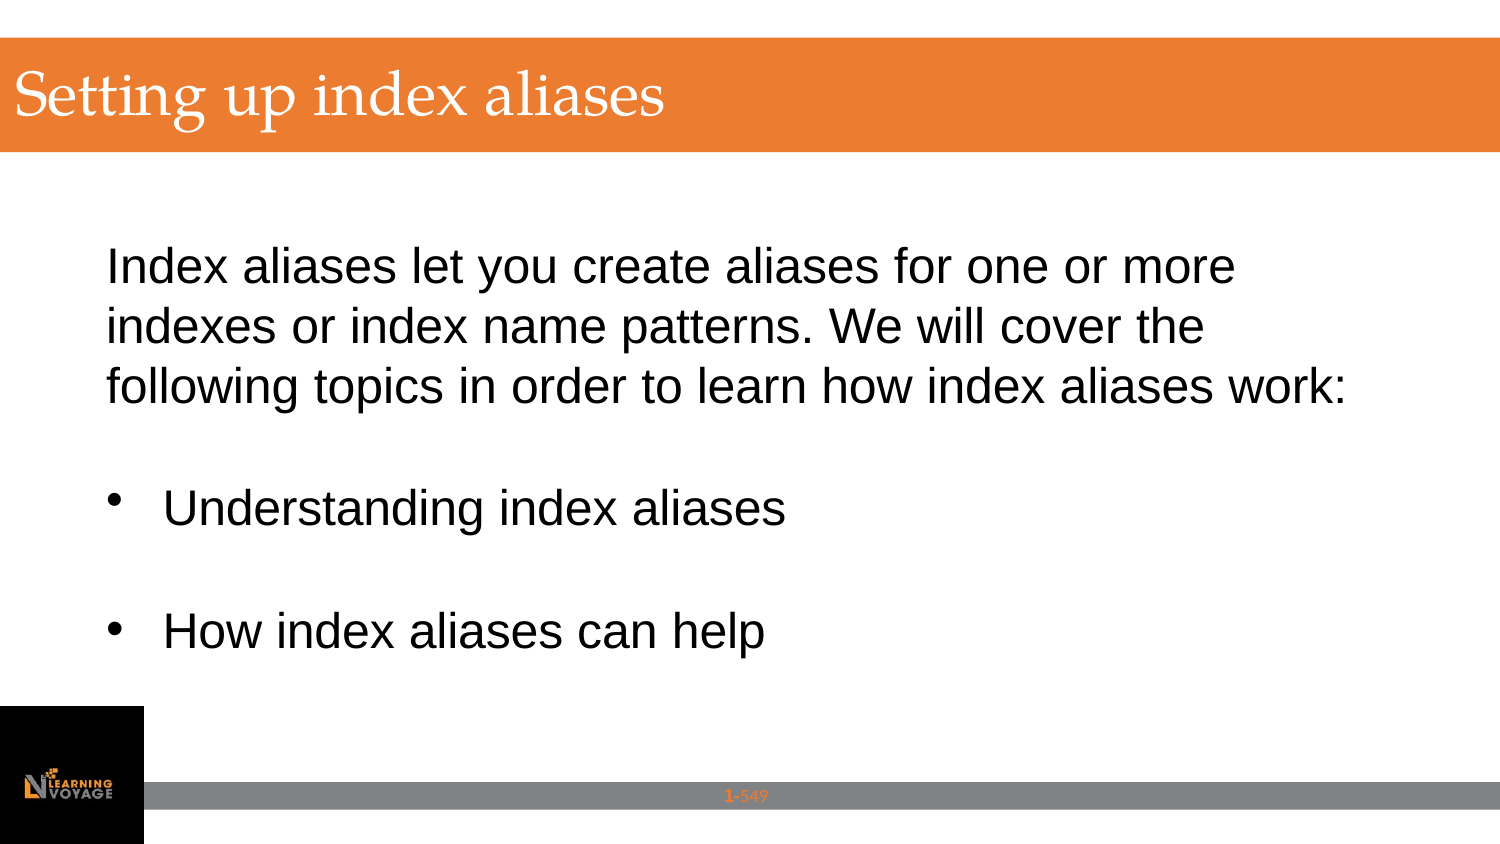

# Setting up index aliases
Index aliases let you create aliases for one or more  indexes or index name patterns. We will cover the  following topics in order to learn how index aliases work:

Understanding index aliases

How index aliases can help
1-549